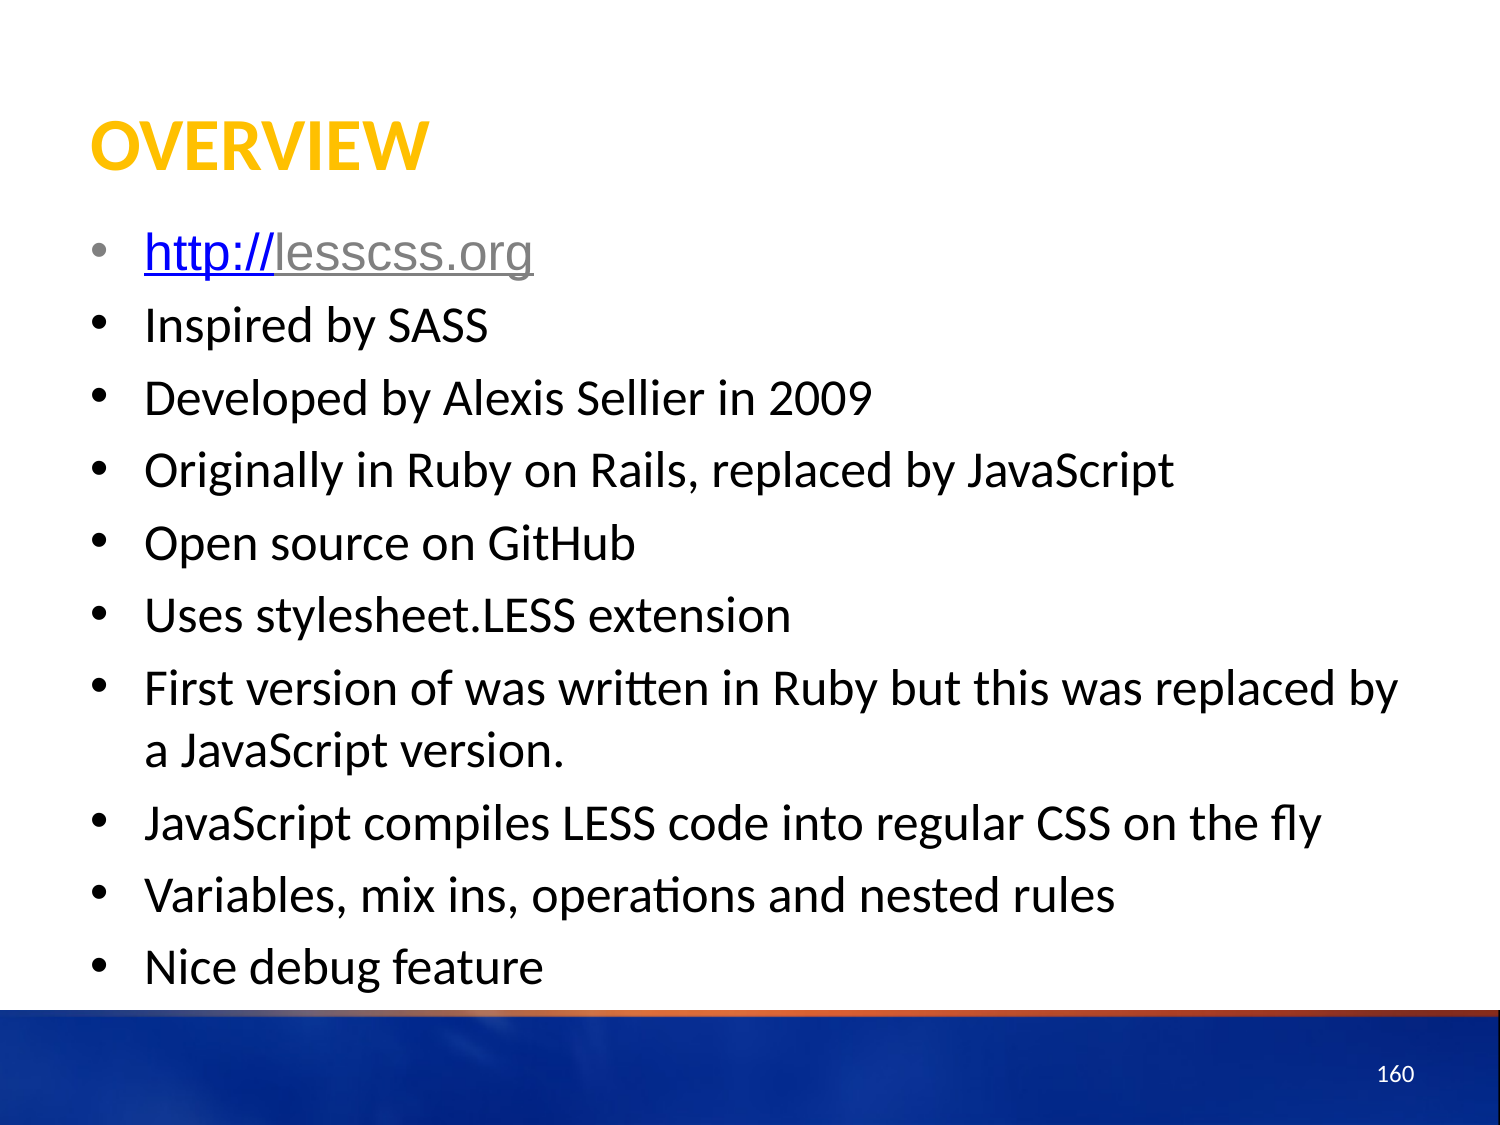

# Overview
http://lesscss.org
Inspired by SASS
Developed by Alexis Sellier in 2009
Originally in Ruby on Rails, replaced by JavaScript
Open source on GitHub
Uses stylesheet.LESS extension
First version of was written in Ruby but this was replaced by a JavaScript version.
JavaScript compiles LESS code into regular CSS on the fly
Variables, mix ins, operations and nested rules
Nice debug feature
160